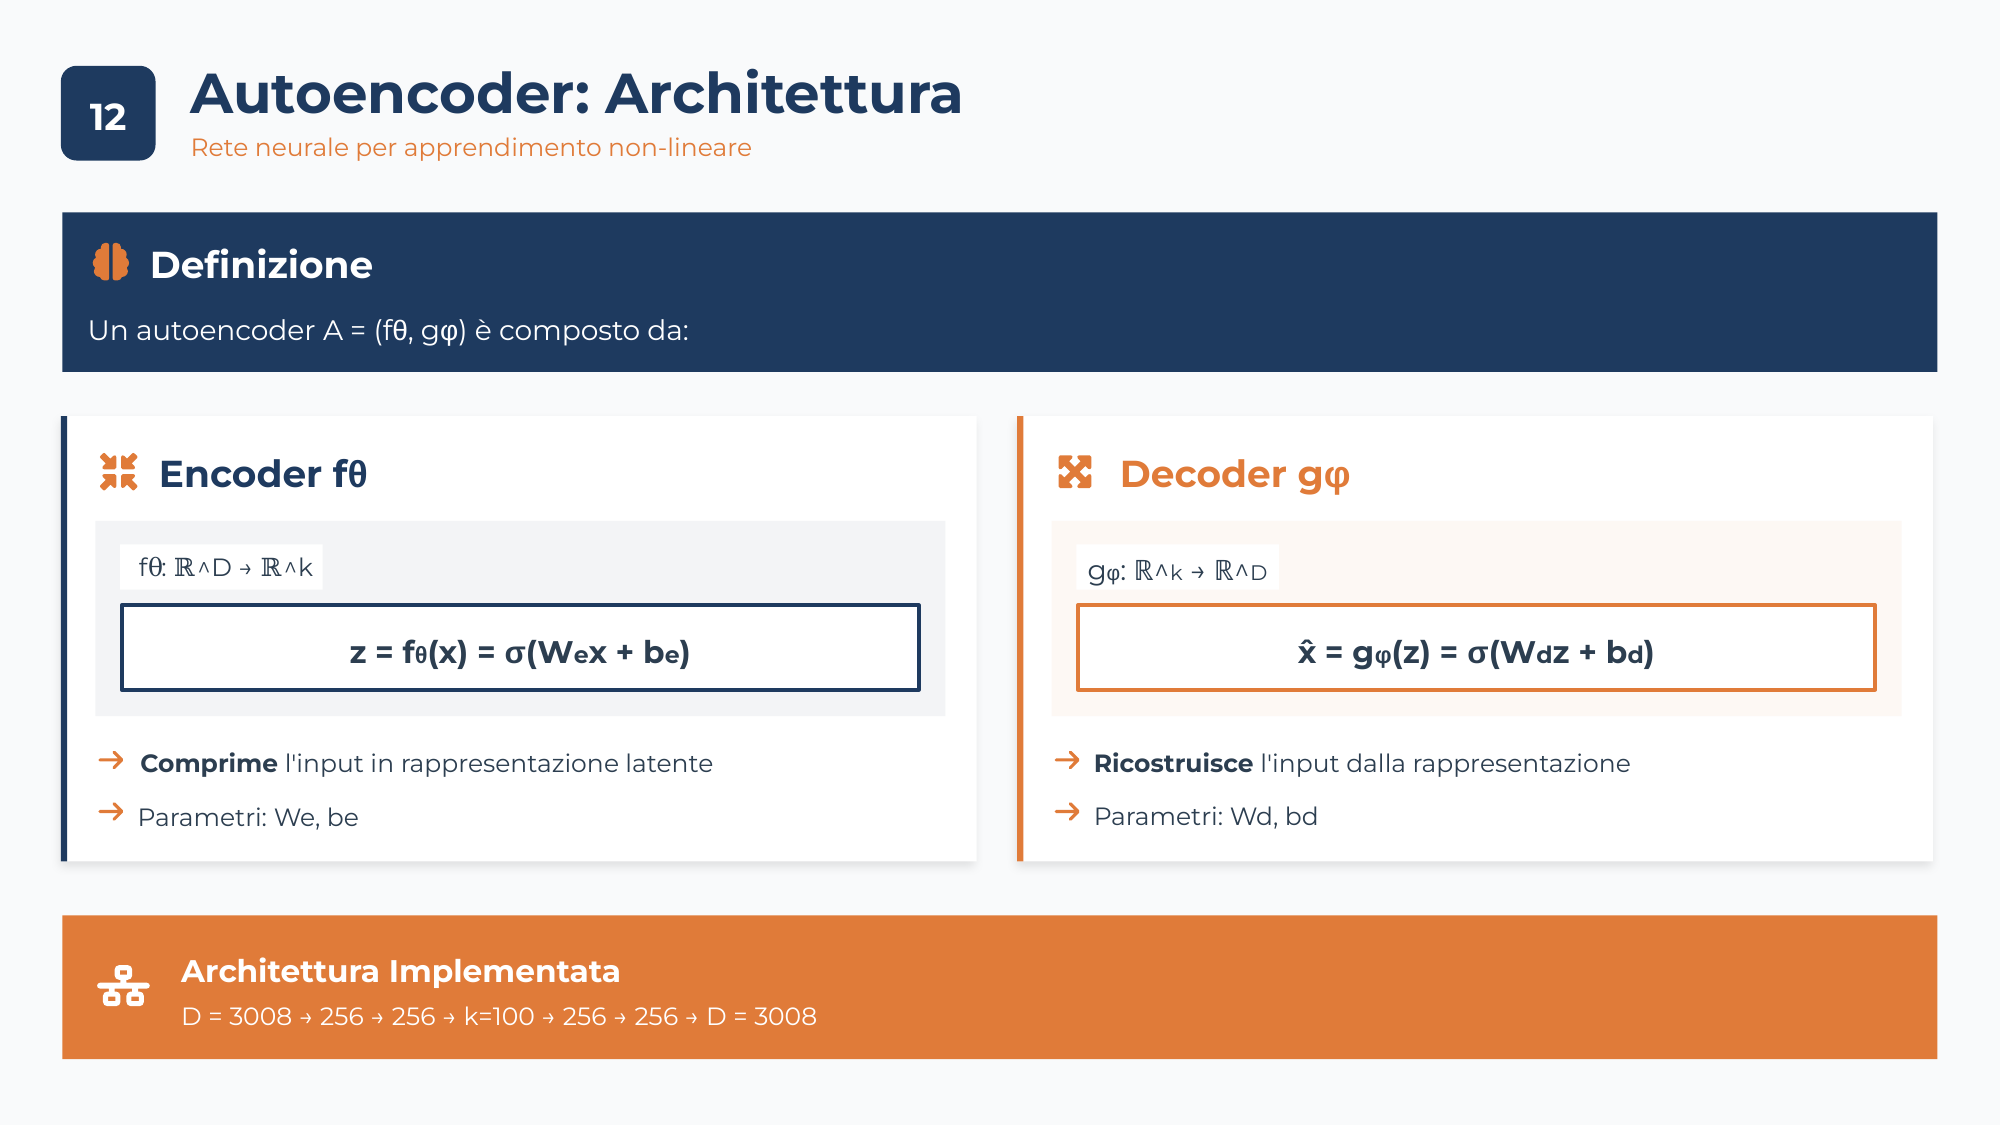

Autoencoder: Architettura
12

12
Rete neurale per apprendimento non-lineare

Definizione

Un autoencoder A = (fθ, gφ) è composto da:

Encoder fθ
Decoder gφ

fθ: ℝ^D → ℝ^k
gφ: ℝ^k → ℝ^D

z = fθ(x) = σ(Wex + be)
x̂ = gφ(z) = σ(Wdz + bd)
Ricostruisce l'input dalla rappresentazione
Comprime l'input in rappresentazione latente

Parametri: Wd, bd
Parametri: We, be

Architettura Implementata

D = 3008 → 256 → 256 → k=100 → 256 → 256 → D = 3008